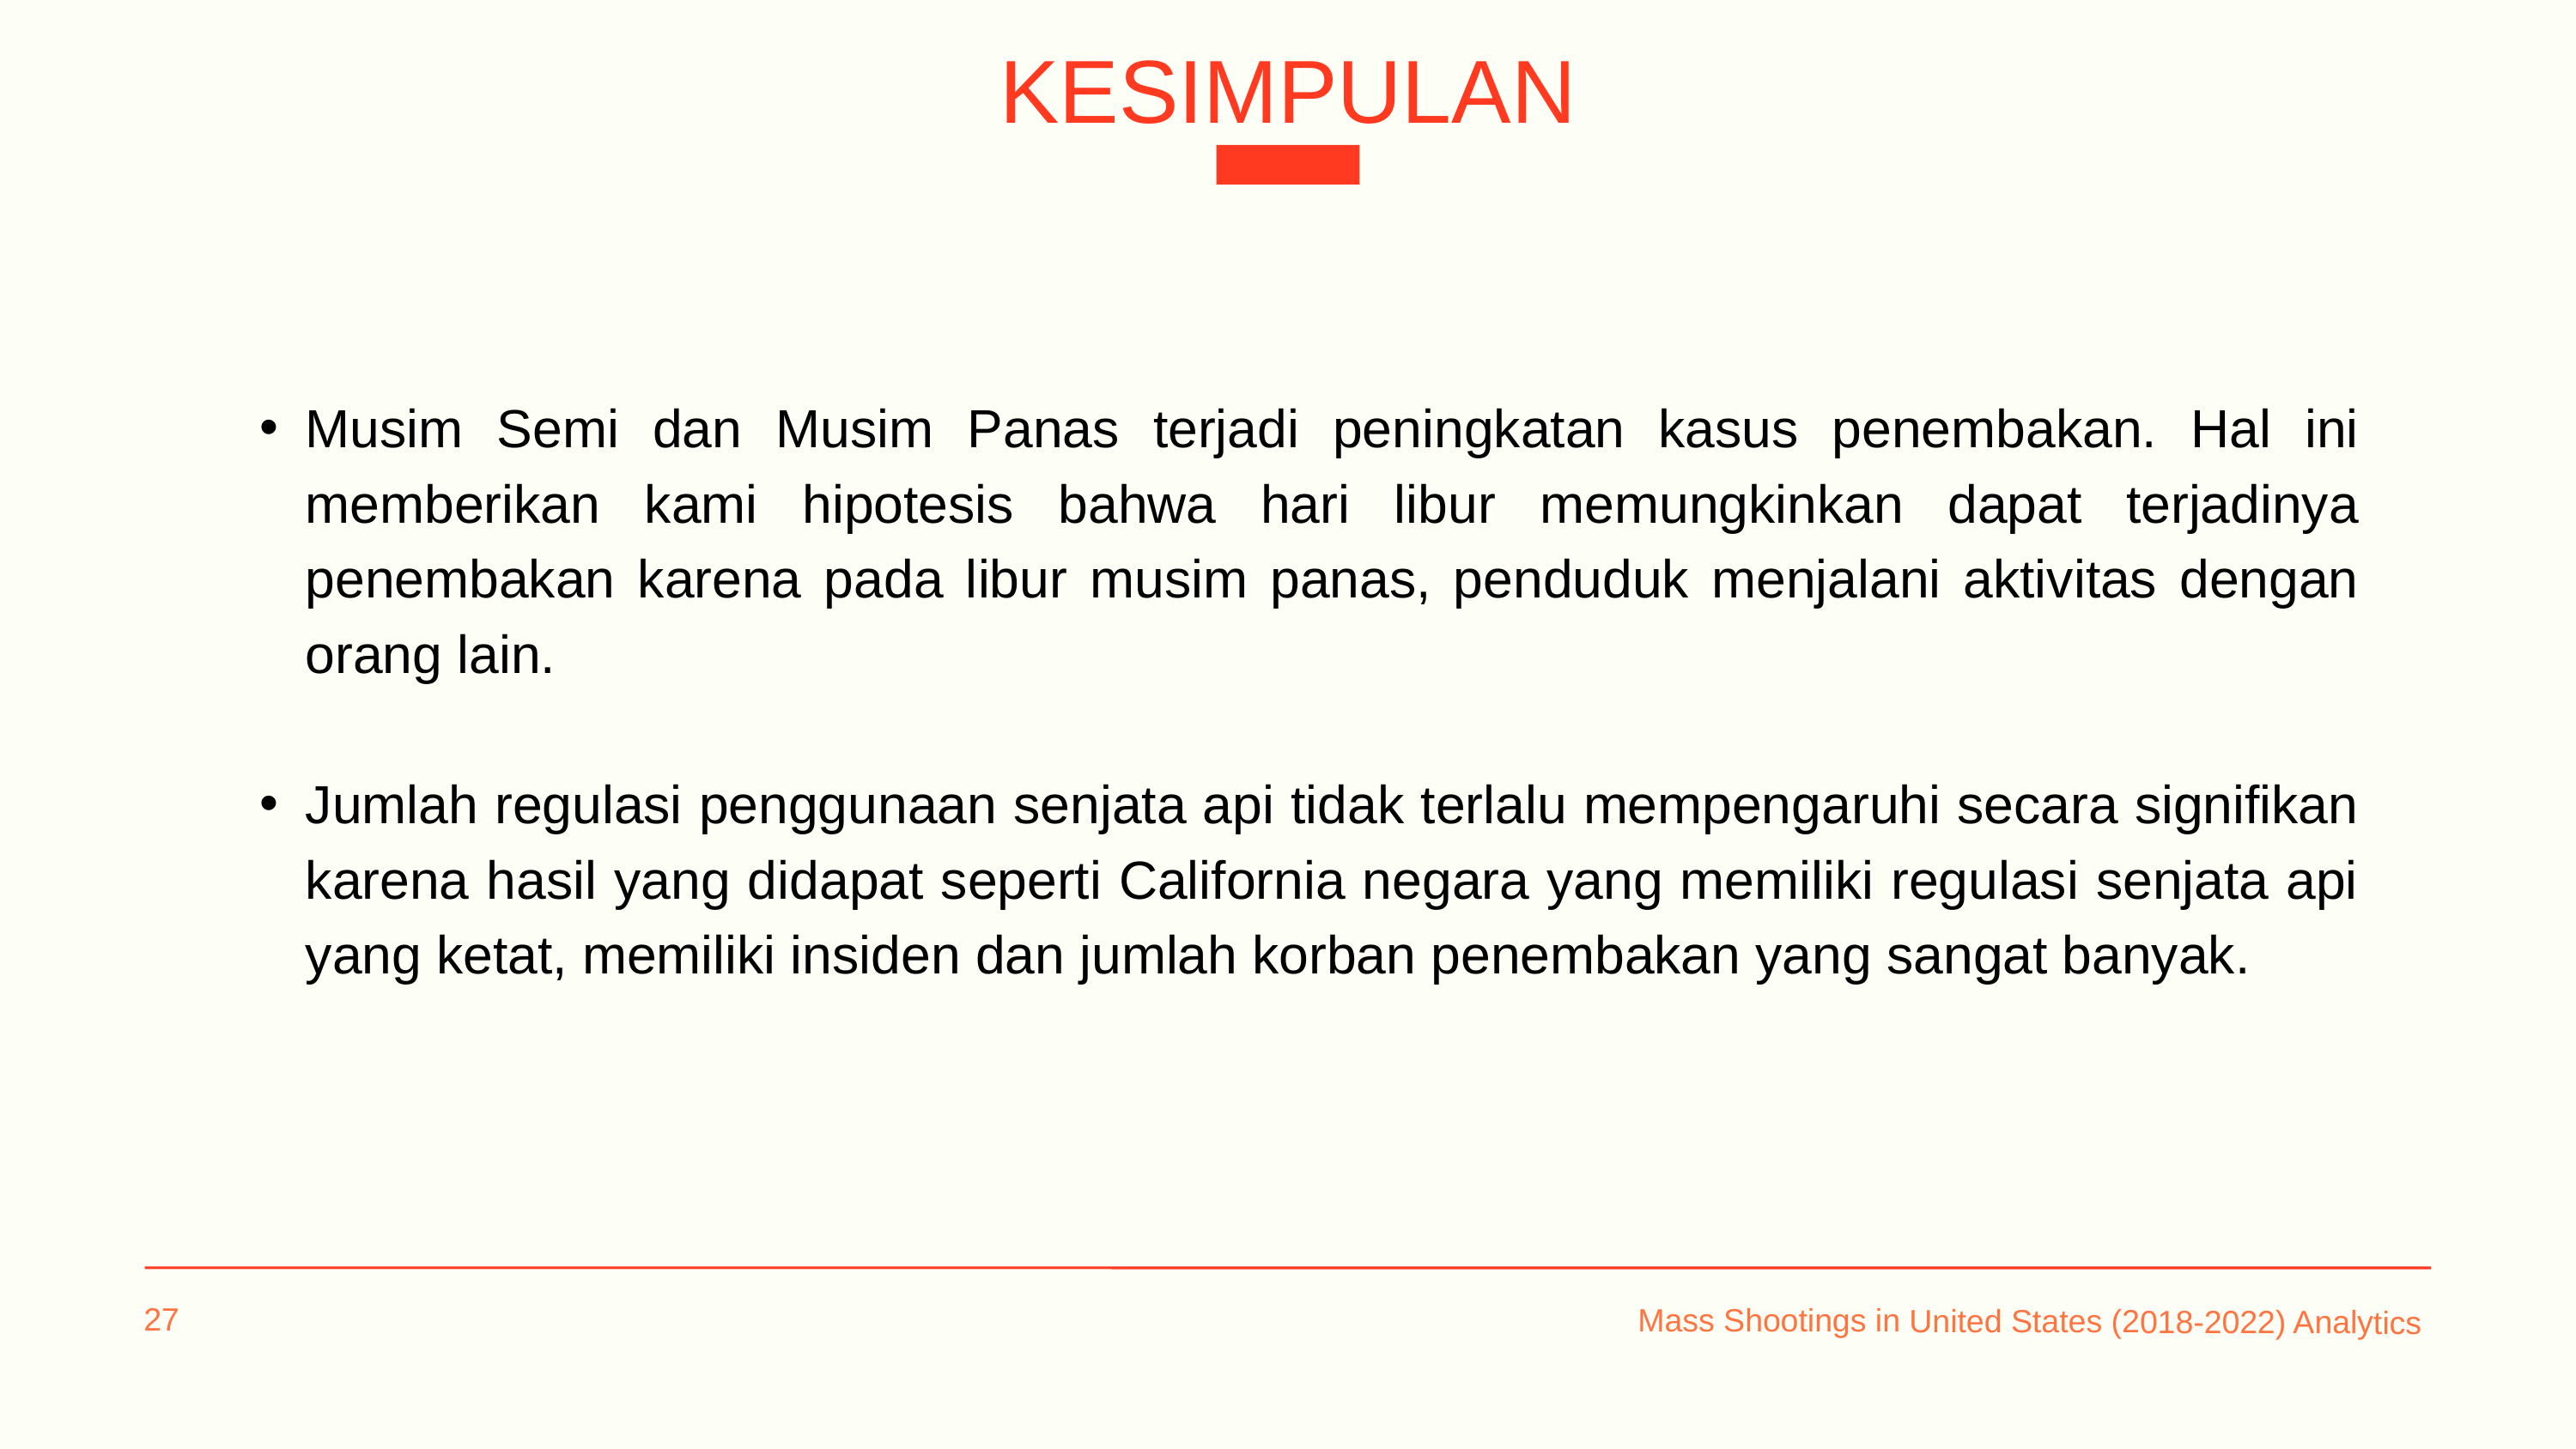

KESIMPULAN

Musim Semi dan Musim Panas terjadi peningkatan kasus penembakan. Hal ini memberikan kami hipotesis bahwa hari libur memungkinkan dapat terjadinya penembakan karena pada libur musim panas, penduduk menjalani aktivitas dengan orang lain.

Jumlah regulasi penggunaan senjata api tidak terlalu mempengaruhi secara signifikan karena hasil yang didapat seperti California negara yang memiliki regulasi senjata api yang ketat, memiliki insiden dan jumlah korban penembakan yang sangat banyak.

27
Mass Shootings in United States (2018-2022) Analytics